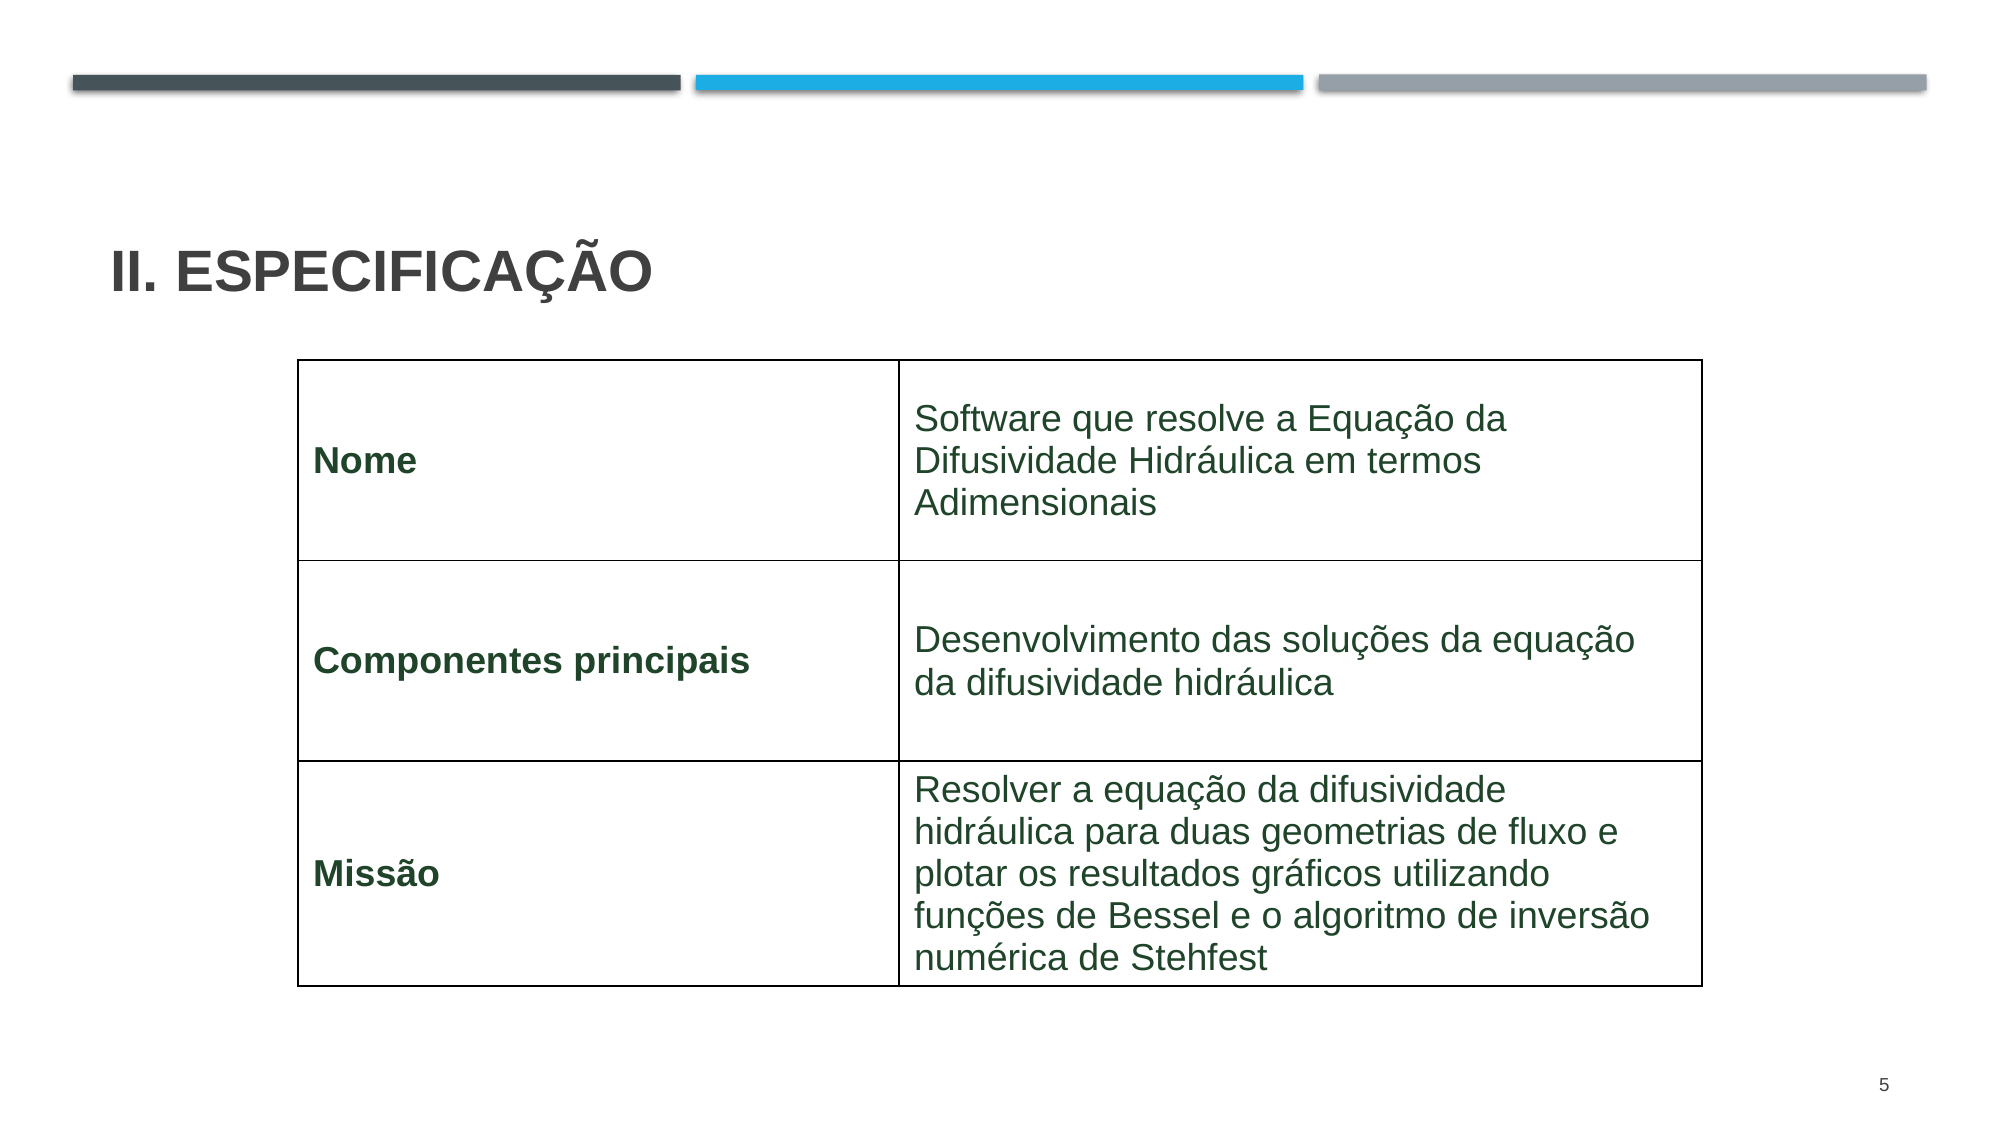

# ii. ESPECIFICAÇÃO
| Nome | Software que resolve a Equação da Difusividade Hidráulica em termos Adimensionais |
| --- | --- |
| Componentes principais | Desenvolvimento das soluções da equação da difusividade hidráulica |
| Missão | Resolver a equação da difusividade hidráulica para duas geometrias de fluxo e plotar os resultados gráficos utilizando funções de Bessel e o algoritmo de inversão numérica de Stehfest |
5